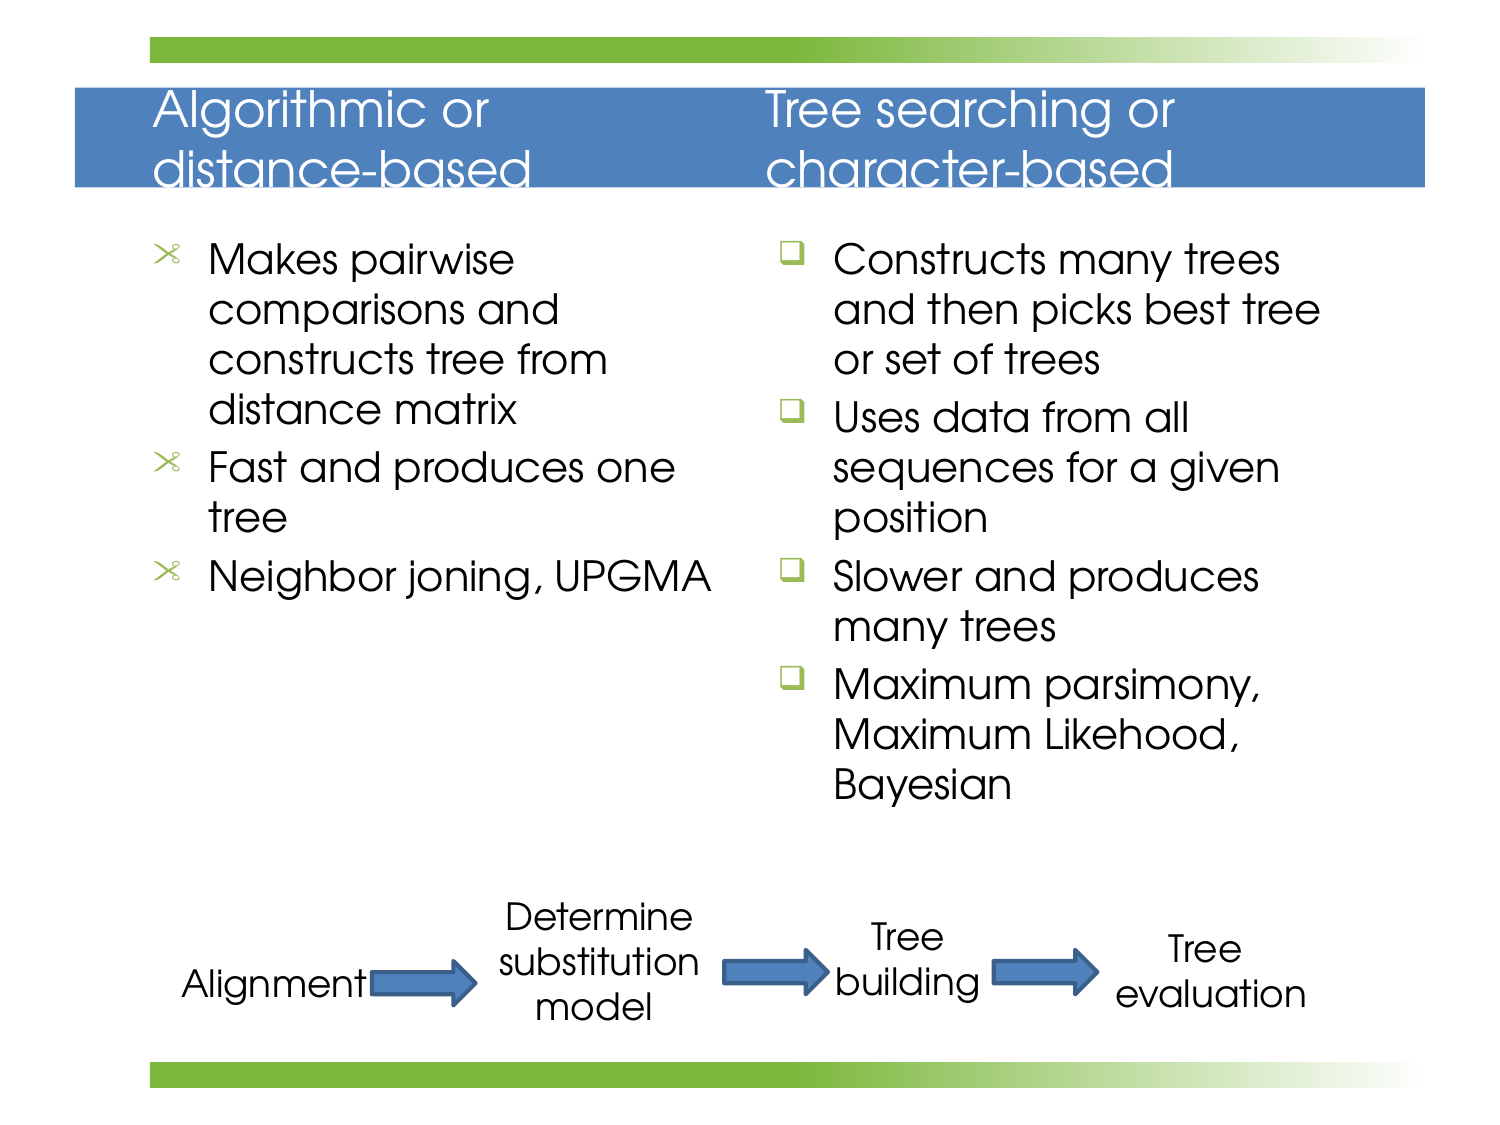

# Algorithmic or distance-based
Tree searching or character-based
Constructs many trees and then picks best tree or set of trees
Uses data from all sequences for a given position
Slower and produces many trees
Maximum parsimony, Maximum Likehood, Bayesian
Makes pairwise comparisons and constructs tree from distance matrix
Fast and produces one tree
Neighbor joning, UPGMA

Determine substitution model
Tree
building
Tree
evaluation

Alignment